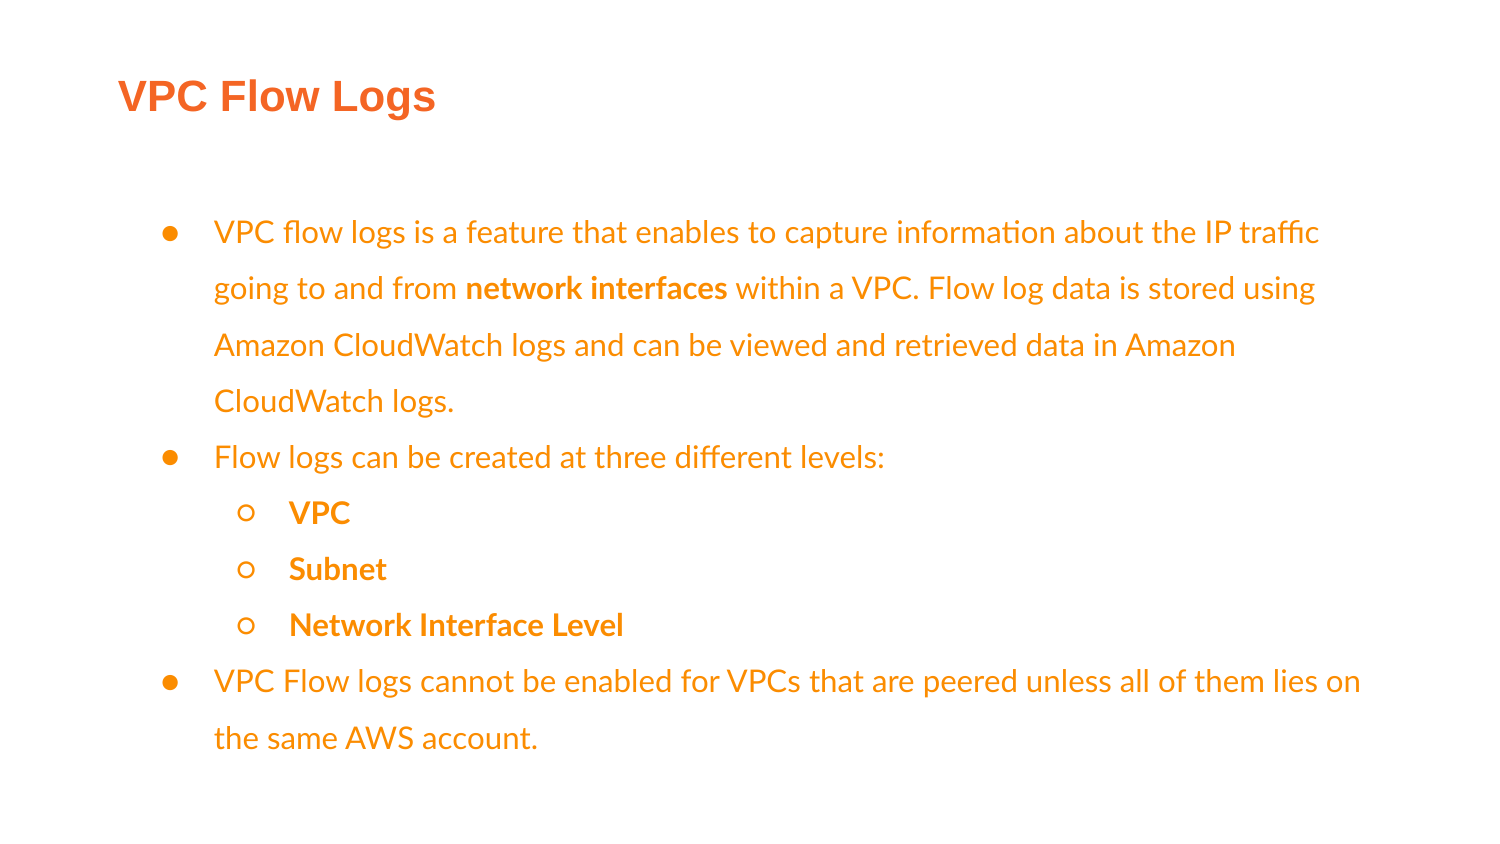

VPC Flow Logs
VPC flow logs is a feature that enables to capture information about the IP traffic going to and from network interfaces within a VPC. Flow log data is stored using Amazon CloudWatch logs and can be viewed and retrieved data in Amazon CloudWatch logs.
Flow logs can be created at three different levels:
VPC
Subnet
Network Interface Level
VPC Flow logs cannot be enabled for VPCs that are peered unless all of them lies on the same AWS account.